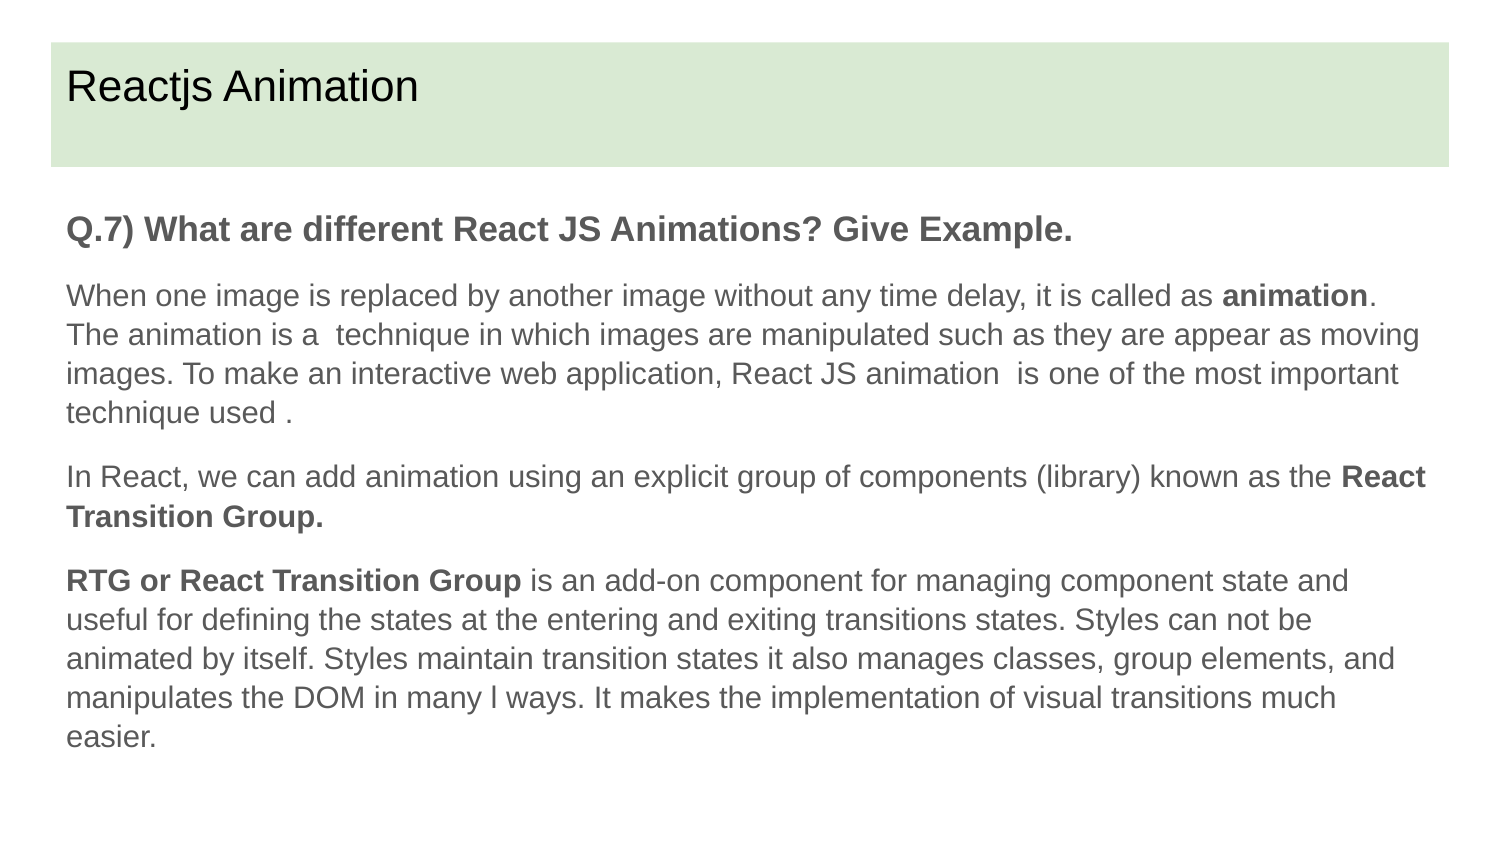

# Reactjs Animation

Q.7) What are different React JS Animations? Give Example.
When one image is replaced by another image without any time delay, it is called as animation. The animation is a  technique in which images are manipulated such as they are appear as moving images. To make an interactive web application, React JS animation  is one of the most important  technique used .
In React, we can add animation using an explicit group of components (library) known as the React Transition Group.
RTG or React Transition Group is an add-on component for managing component state and useful for defining the states at the entering and exiting transitions states. Styles can not be animated by itself. Styles maintain transition states it also manages classes, group elements, and  manipulates the DOM in many l ways. It makes the implementation of visual transitions much easier.